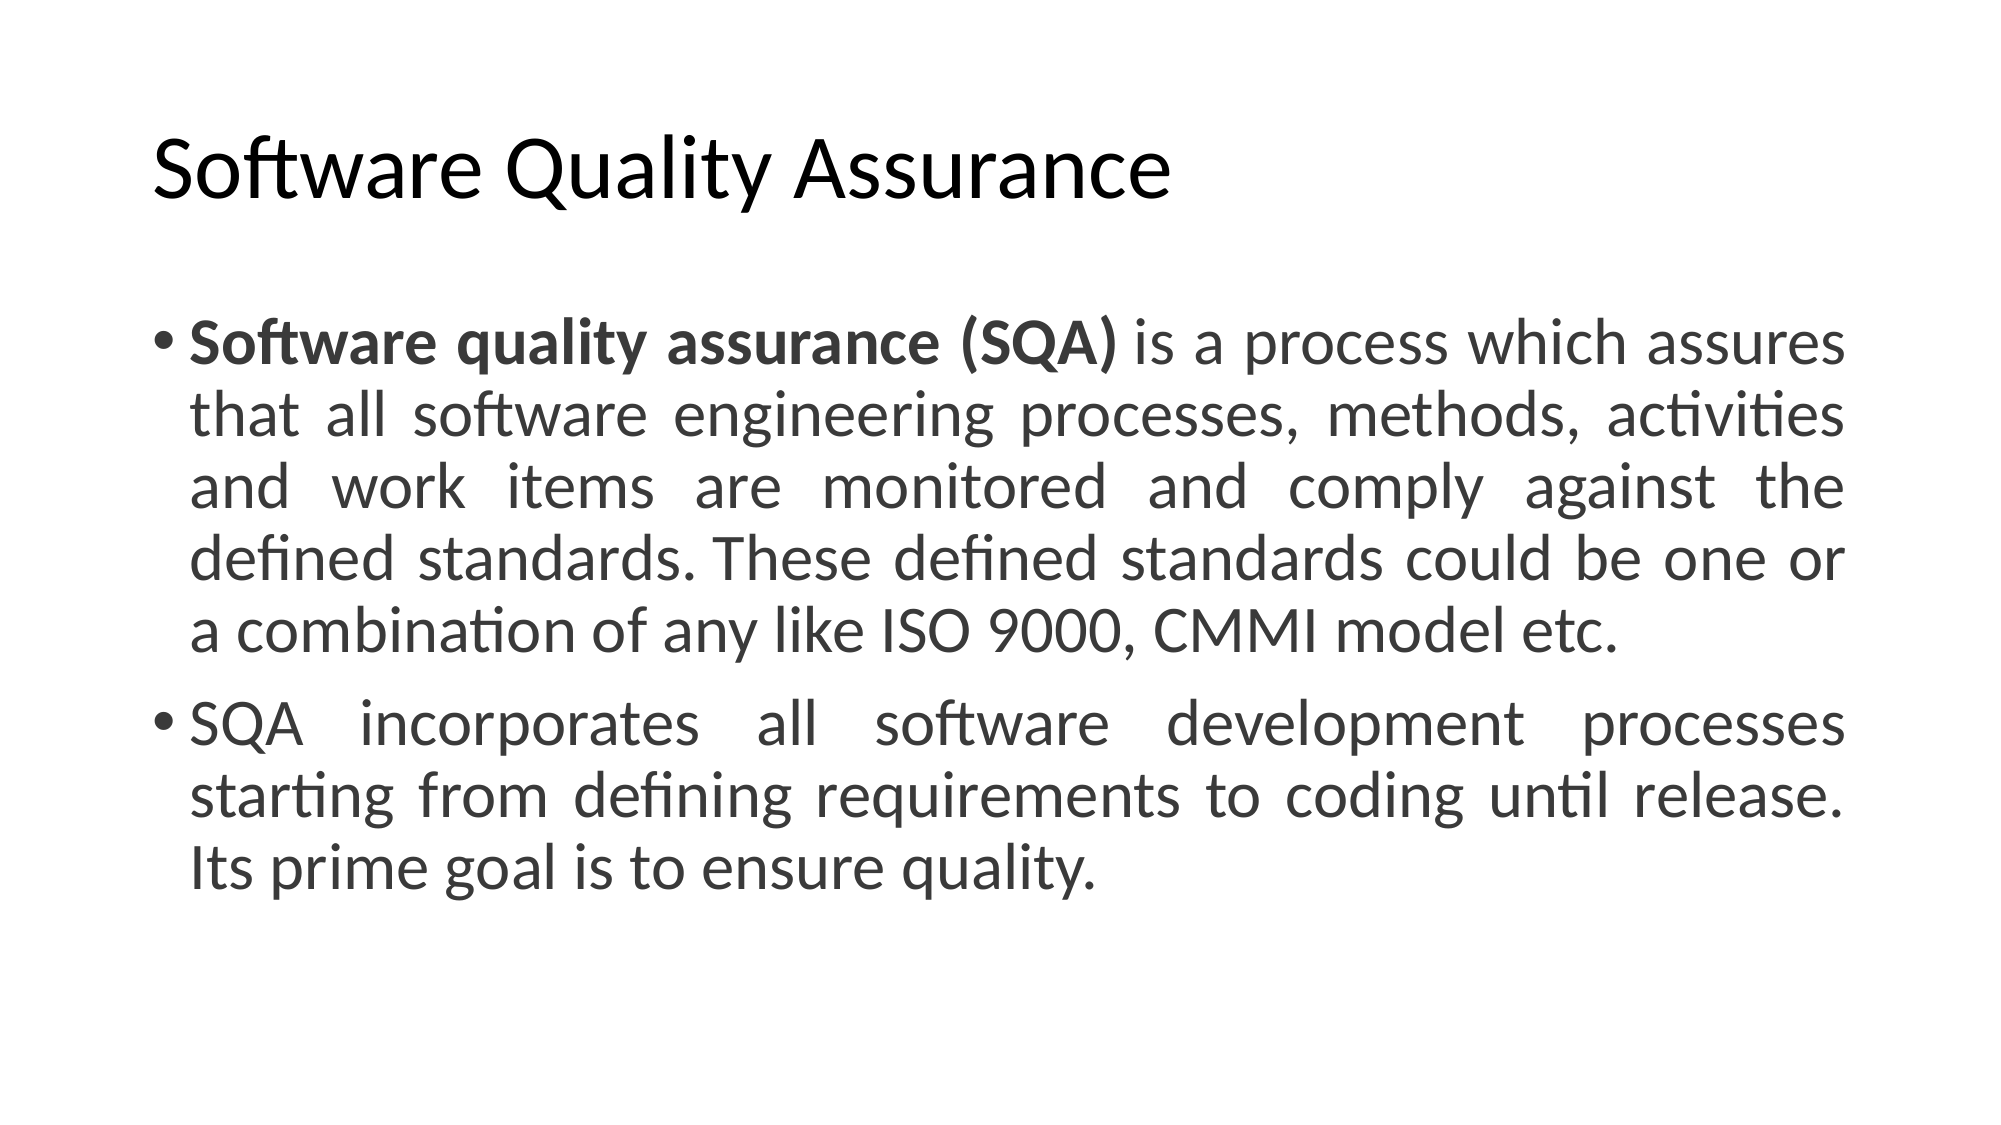

# Software Quality Assurance
Software quality assurance (SQA) is a process which assures that all software engineering processes, methods, activities and work items are monitored and comply against the defined standards. These defined standards could be one or a combination of any like ISO 9000, CMMI model etc.
SQA incorporates all software development processes starting from defining requirements to coding until release. Its prime goal is to ensure quality.